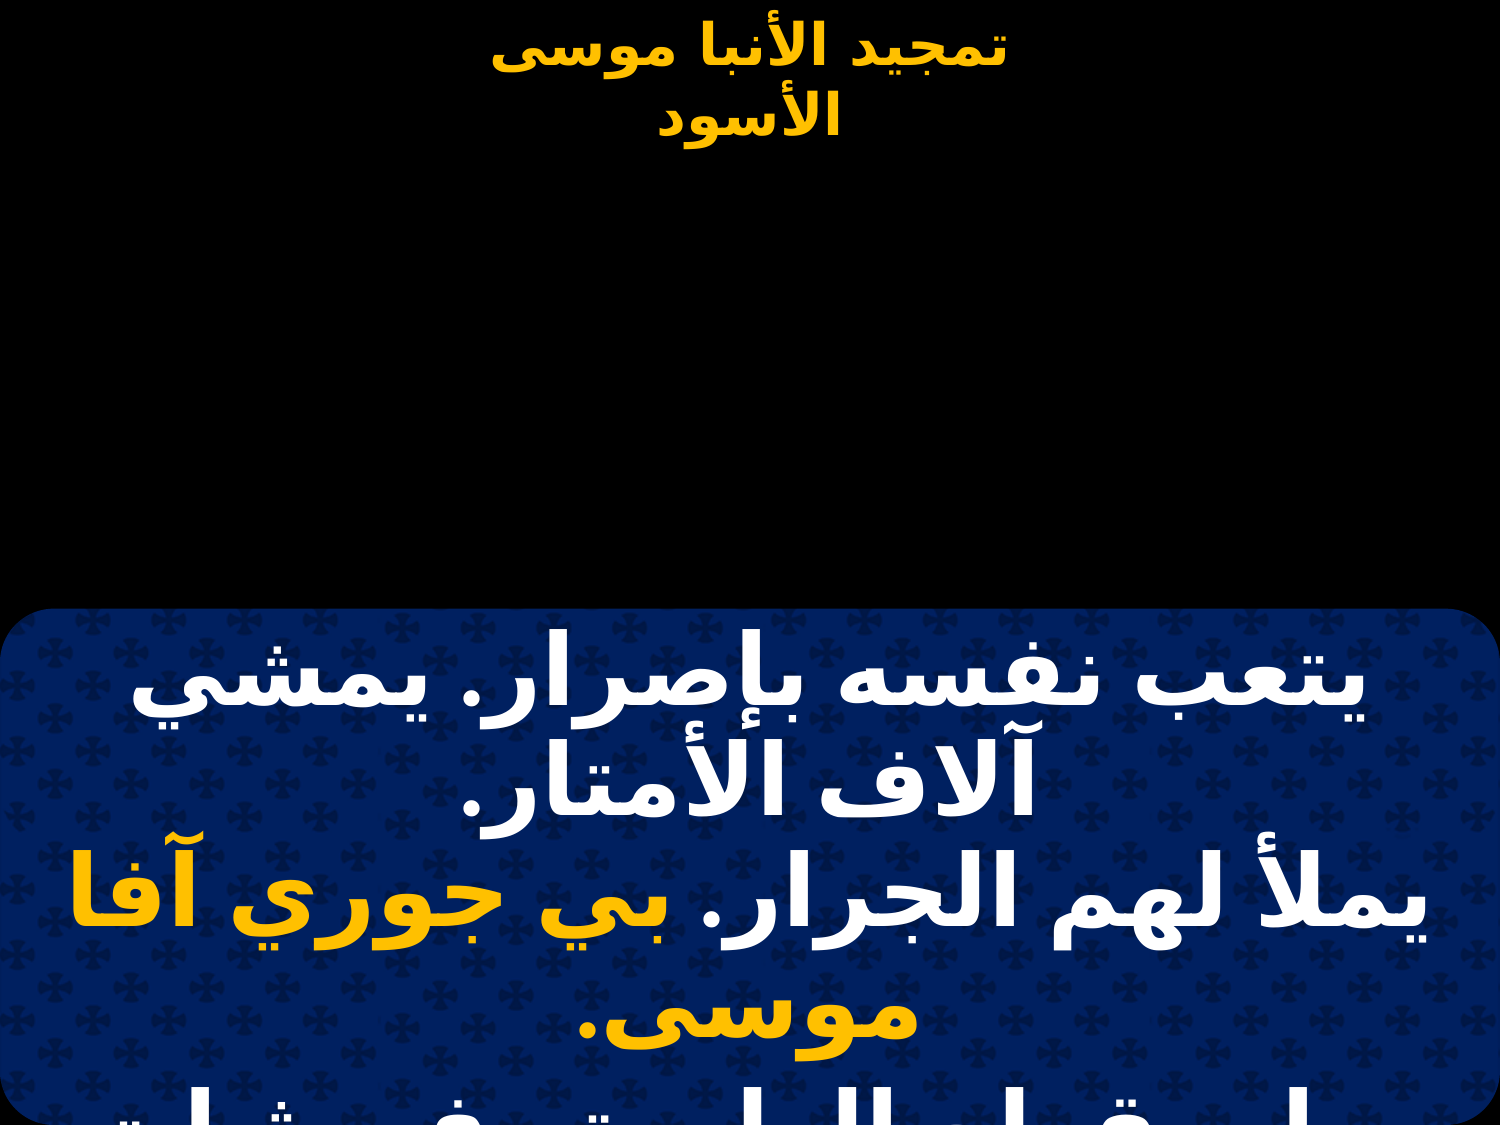

#
| يتعب نفسه بإصرار. يمشي آلاف الأمتار. يملأ لهم الجرار. بي جوري آفا موسى. |
| --- |
| صار يقطع الطريق. في ثبات مع تدقيق. وتقدم فيما يليق. بي جوري آفا موسى. |